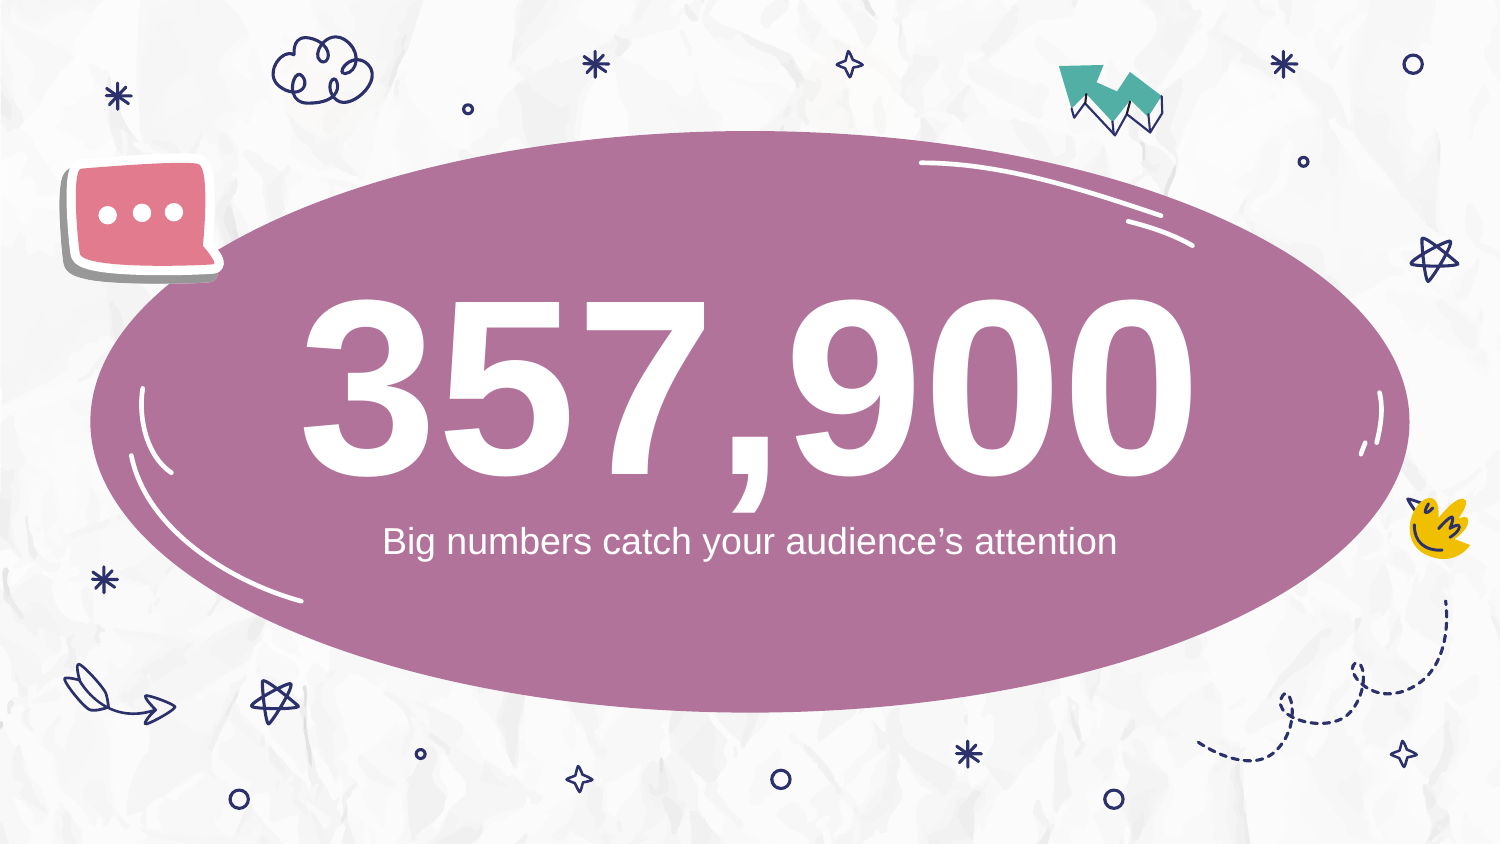

# 357,900
Big numbers catch your audience’s attention